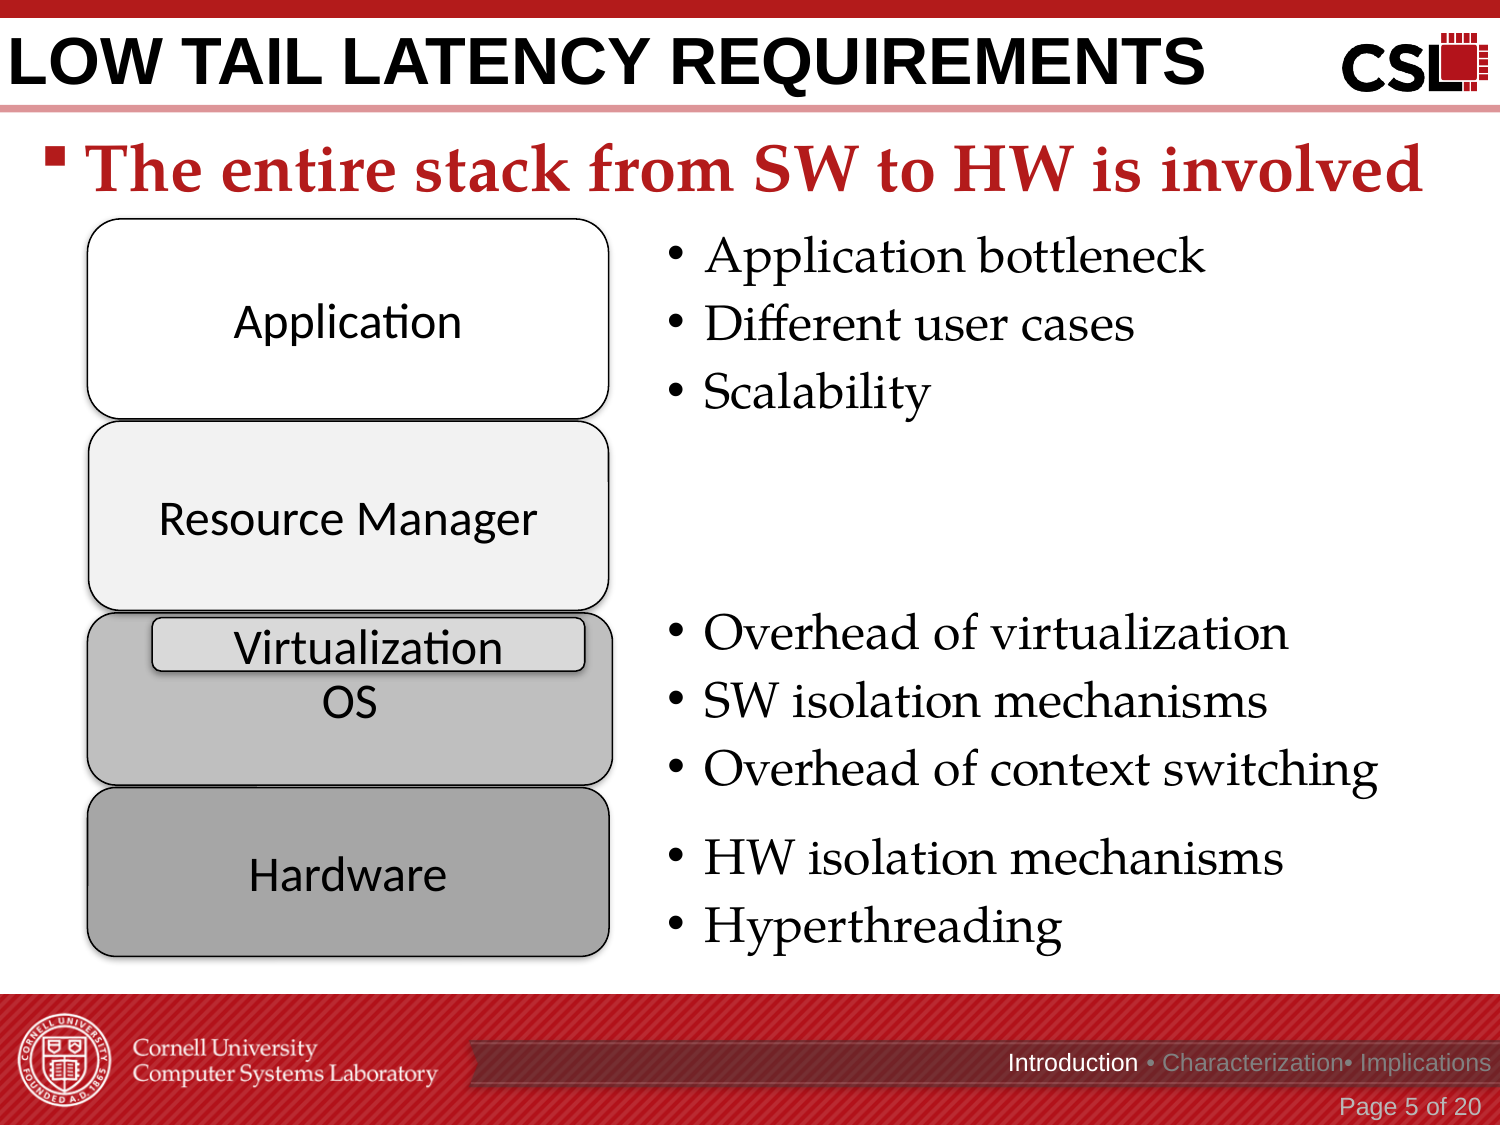

# Low Tail Latency Requirements
The entire stack from SW to HW is involved
Application bottleneck
Different user cases
Scalability
Application
Resource Manager
OS
Virtualization
Hardware
Overhead of virtualization
SW isolation mechanisms
Overhead of context switching
HW isolation mechanisms
Hyperthreading
Introduction • Characterization• Implications
Page 5 of 20